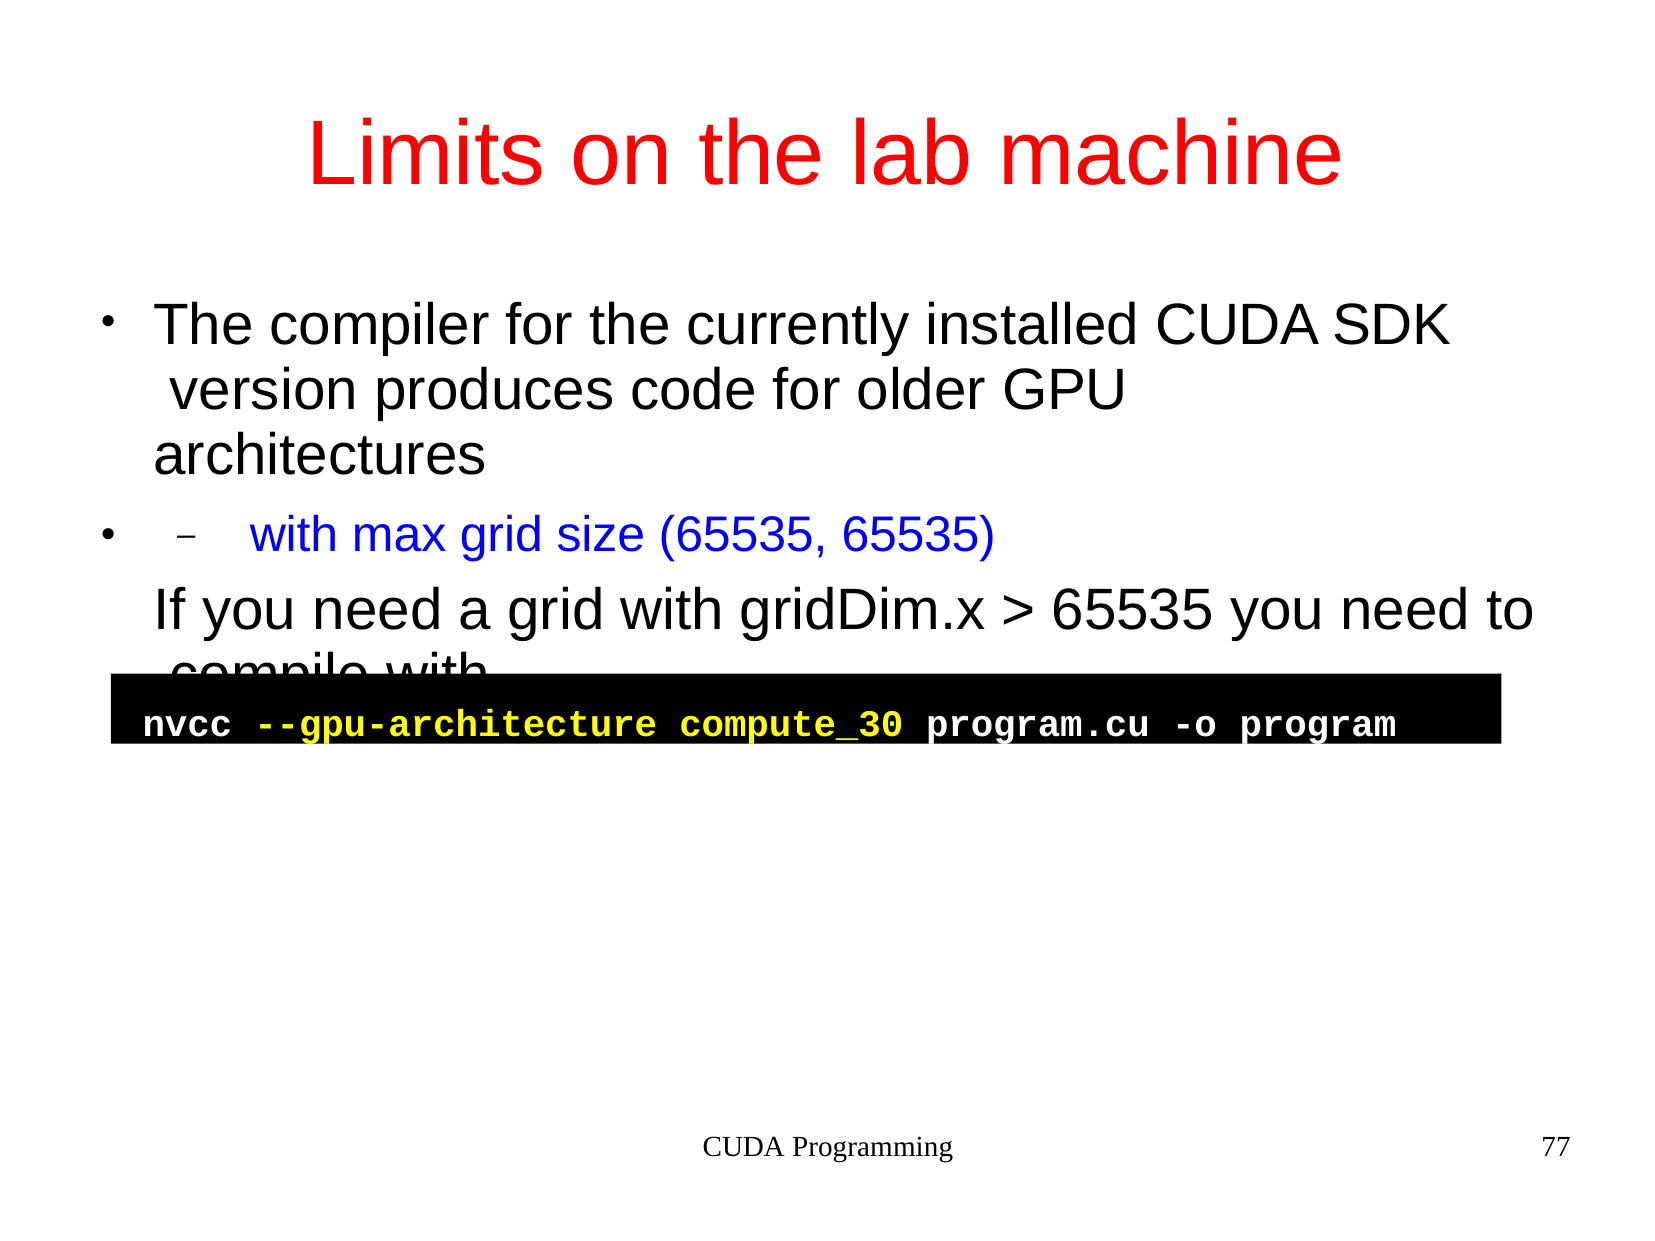

# Limits on the lab machine
The compiler for the currently installed CUDA SDK  version produces code for older GPU architectures
–	with max grid size (65535, 65535)
If you need a grid with gridDim.x > 65535 you need to  compile with
●
●
nvcc --gpu-architecture compute_30 program.cu -o program
CUDA Programming
77